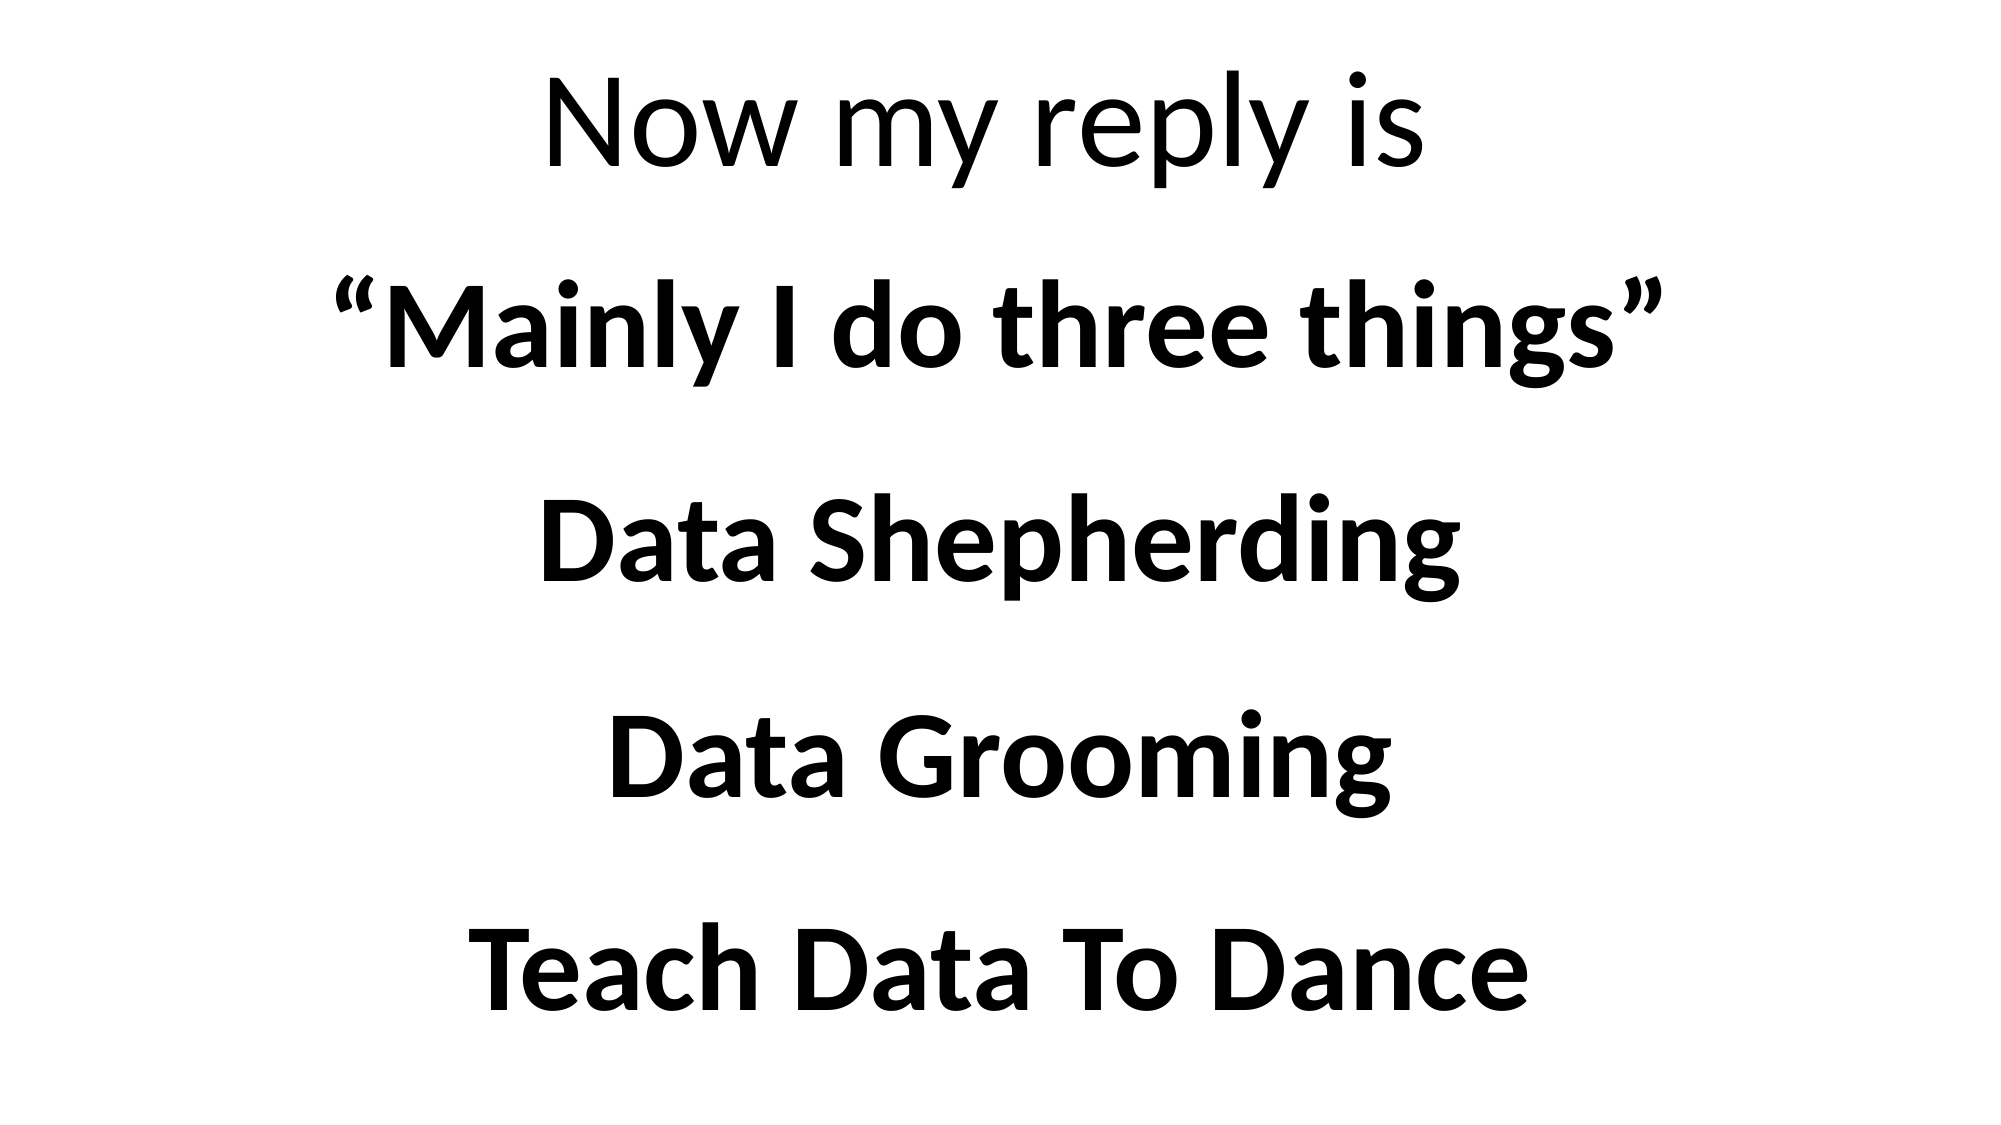

Now my reply is
“Mainly I do three things”
Data Shepherding
Data Grooming
Teach Data To Dance